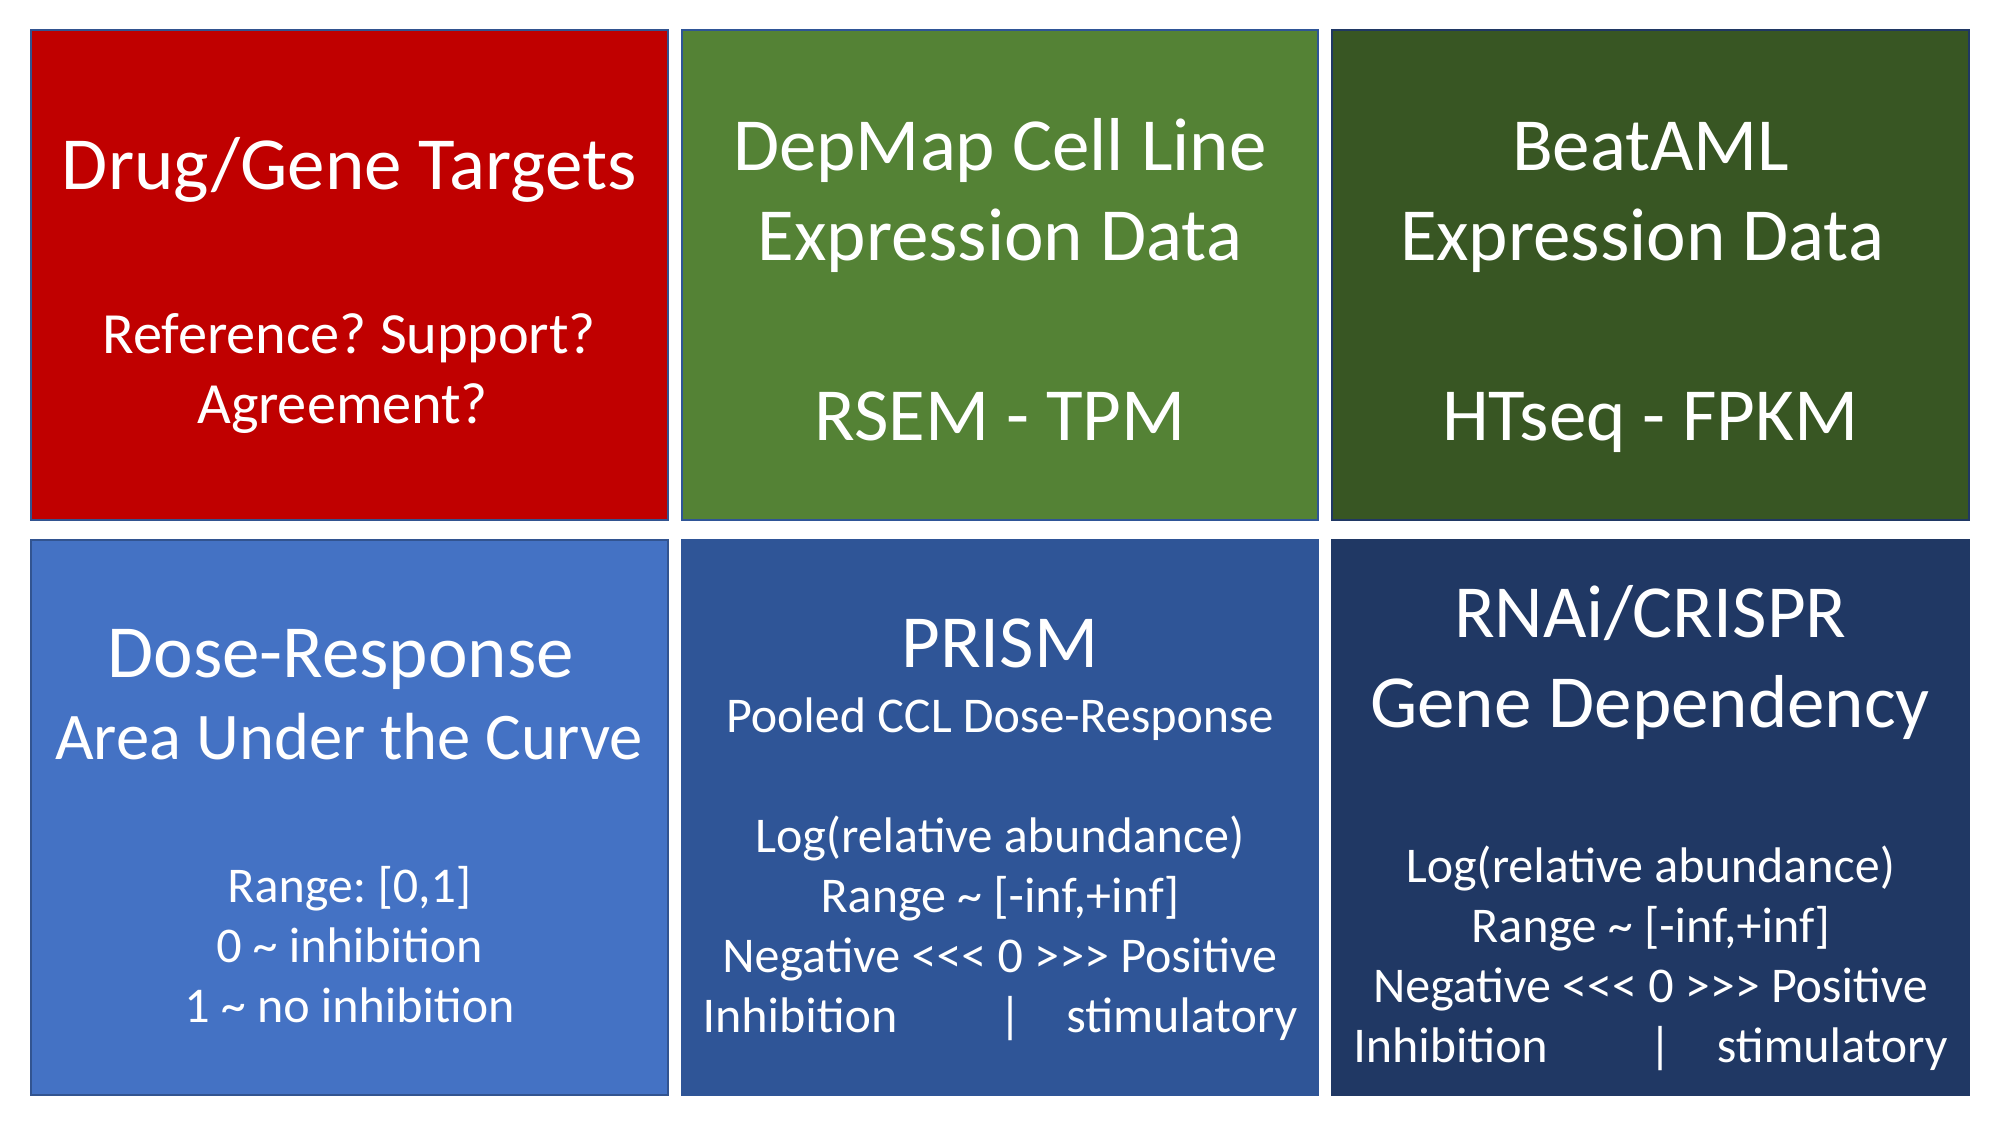

Drug/Gene Targets

Reference? Support?
Agreement?
DepMap Cell Line Expression Data

RSEM - TPM
BeatAML
Expression Data

HTseq - FPKM
Dose-Response
Area Under the Curve

Range: [0,1]
0 ~ inhibition
1 ~ no inhibition
PRISM
Pooled CCL Dose-Response

Log(relative abundance)
Range ~ [-inf,+inf]
Negative <<< 0 >>> Positive
Inhibition         |    stimulatory
RNAi/CRISPR
Gene Dependency

Log(relative abundance)
Range ~ [-inf,+inf]
Negative <<< 0 >>> Positive
Inhibition         |    stimulatory